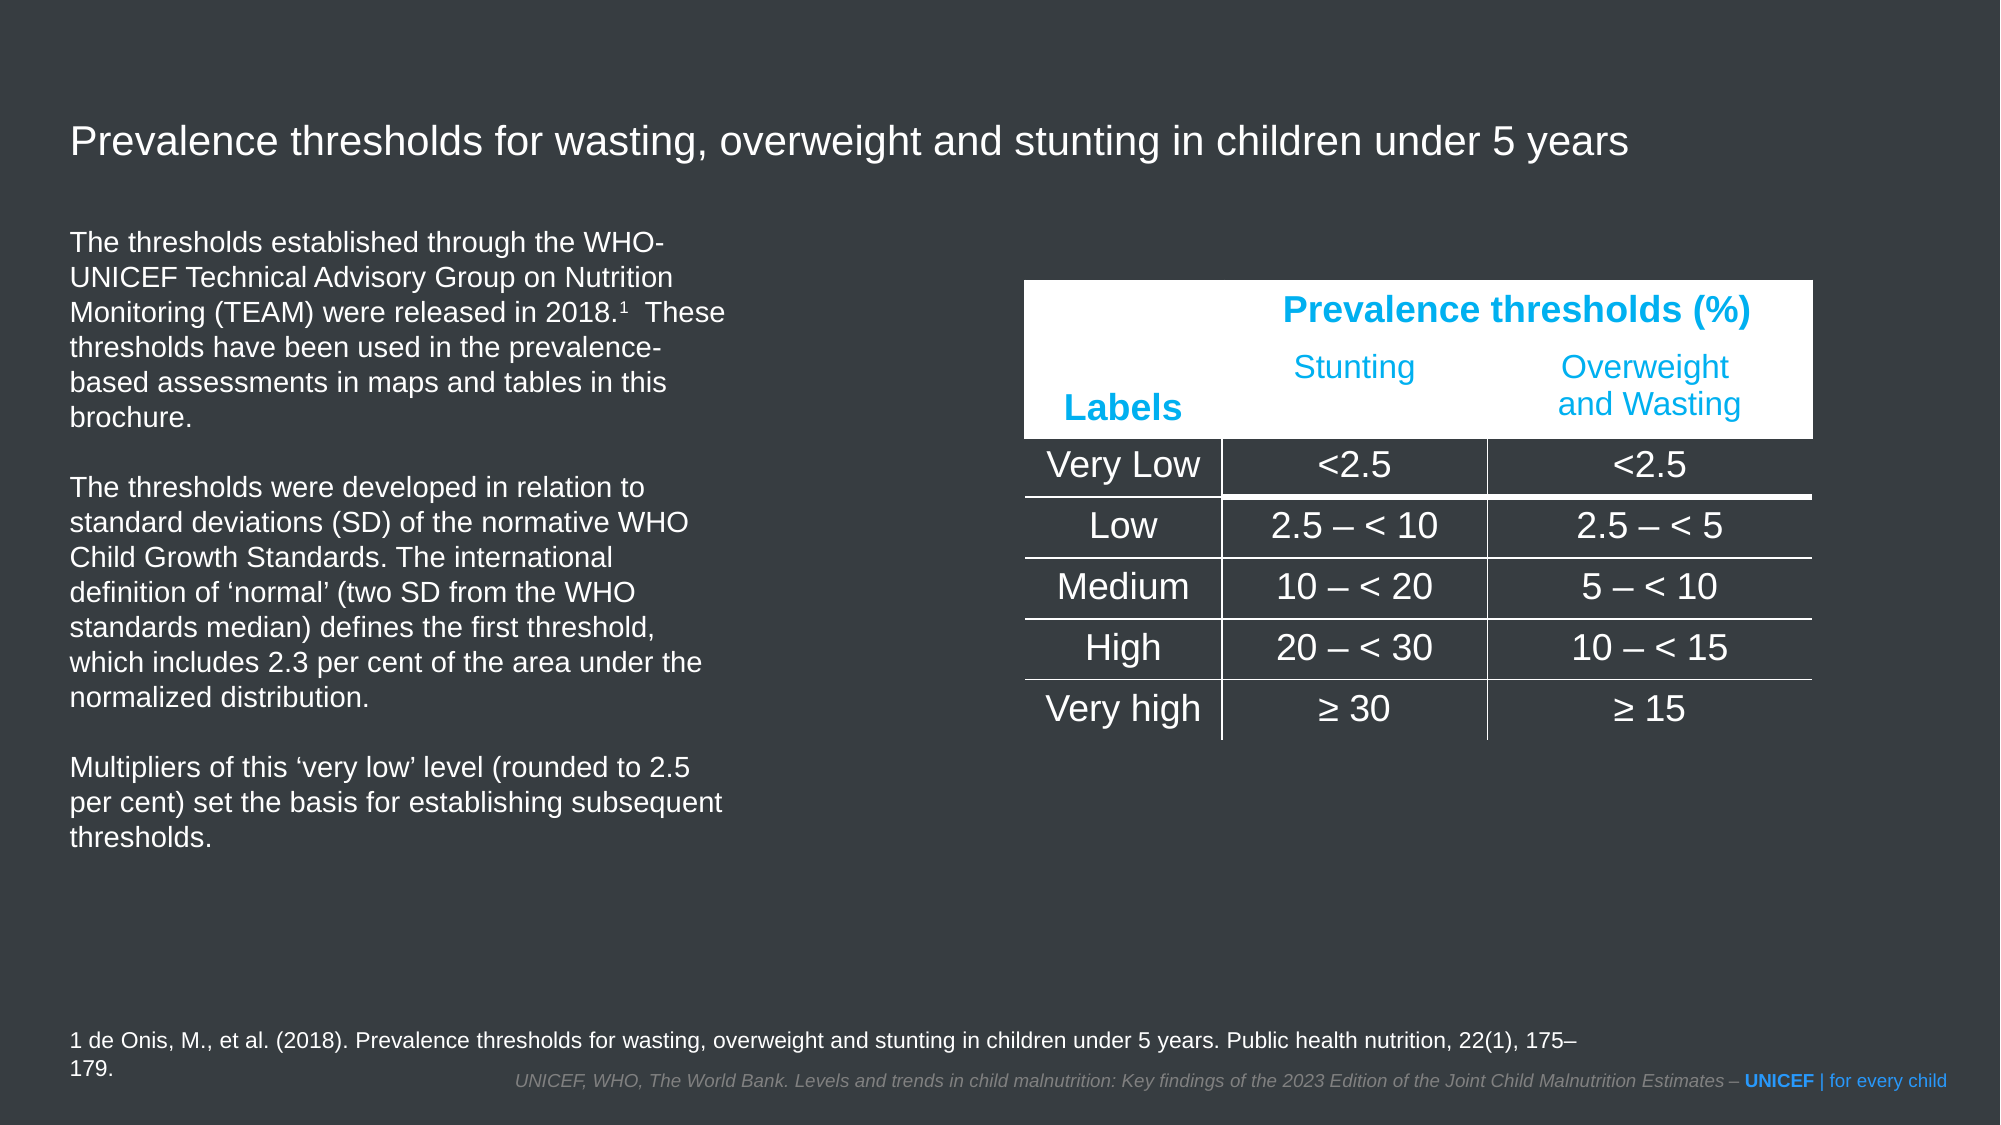

Prevalence thresholds for wasting, overweight and stunting in children under 5 years
The thresholds established through the WHO-UNICEF Technical Advisory Group on Nutrition Monitoring (TEAM) were released in 2018.1  These thresholds have been used in the prevalence-based assessments in maps and tables in this brochure.

The thresholds were developed in relation to standard deviations (SD) of the normative WHO Child Growth Standards. The international definition of ‘normal’ (two SD from the WHO standards median) defines the first threshold, which includes 2.3 per cent of the area under the normalized distribution.

Multipliers of this ‘very low’ level (rounded to 2.5 per cent) set the basis for establishing subsequent thresholds.
| Labels | Prevalence thresholds (%) |  |
| --- | --- | --- |
|  | Stunting | Overweight and Wasting |
| Very Low | <2.5 | <2.5 |
| Low | 2.5 – < 10 | 2.5 – < 5 |
| Medium | 10 – < 20 | 5 – < 10 |
| High | 20 – < 30 | 10 – < 15 |
| Very high | ≥ 30 | ≥ 15 |
1 de Onis, M., et al. (2018). Prevalence thresholds for wasting, overweight and stunting in children under 5 years. Public health nutrition, 22(1), 175–179.